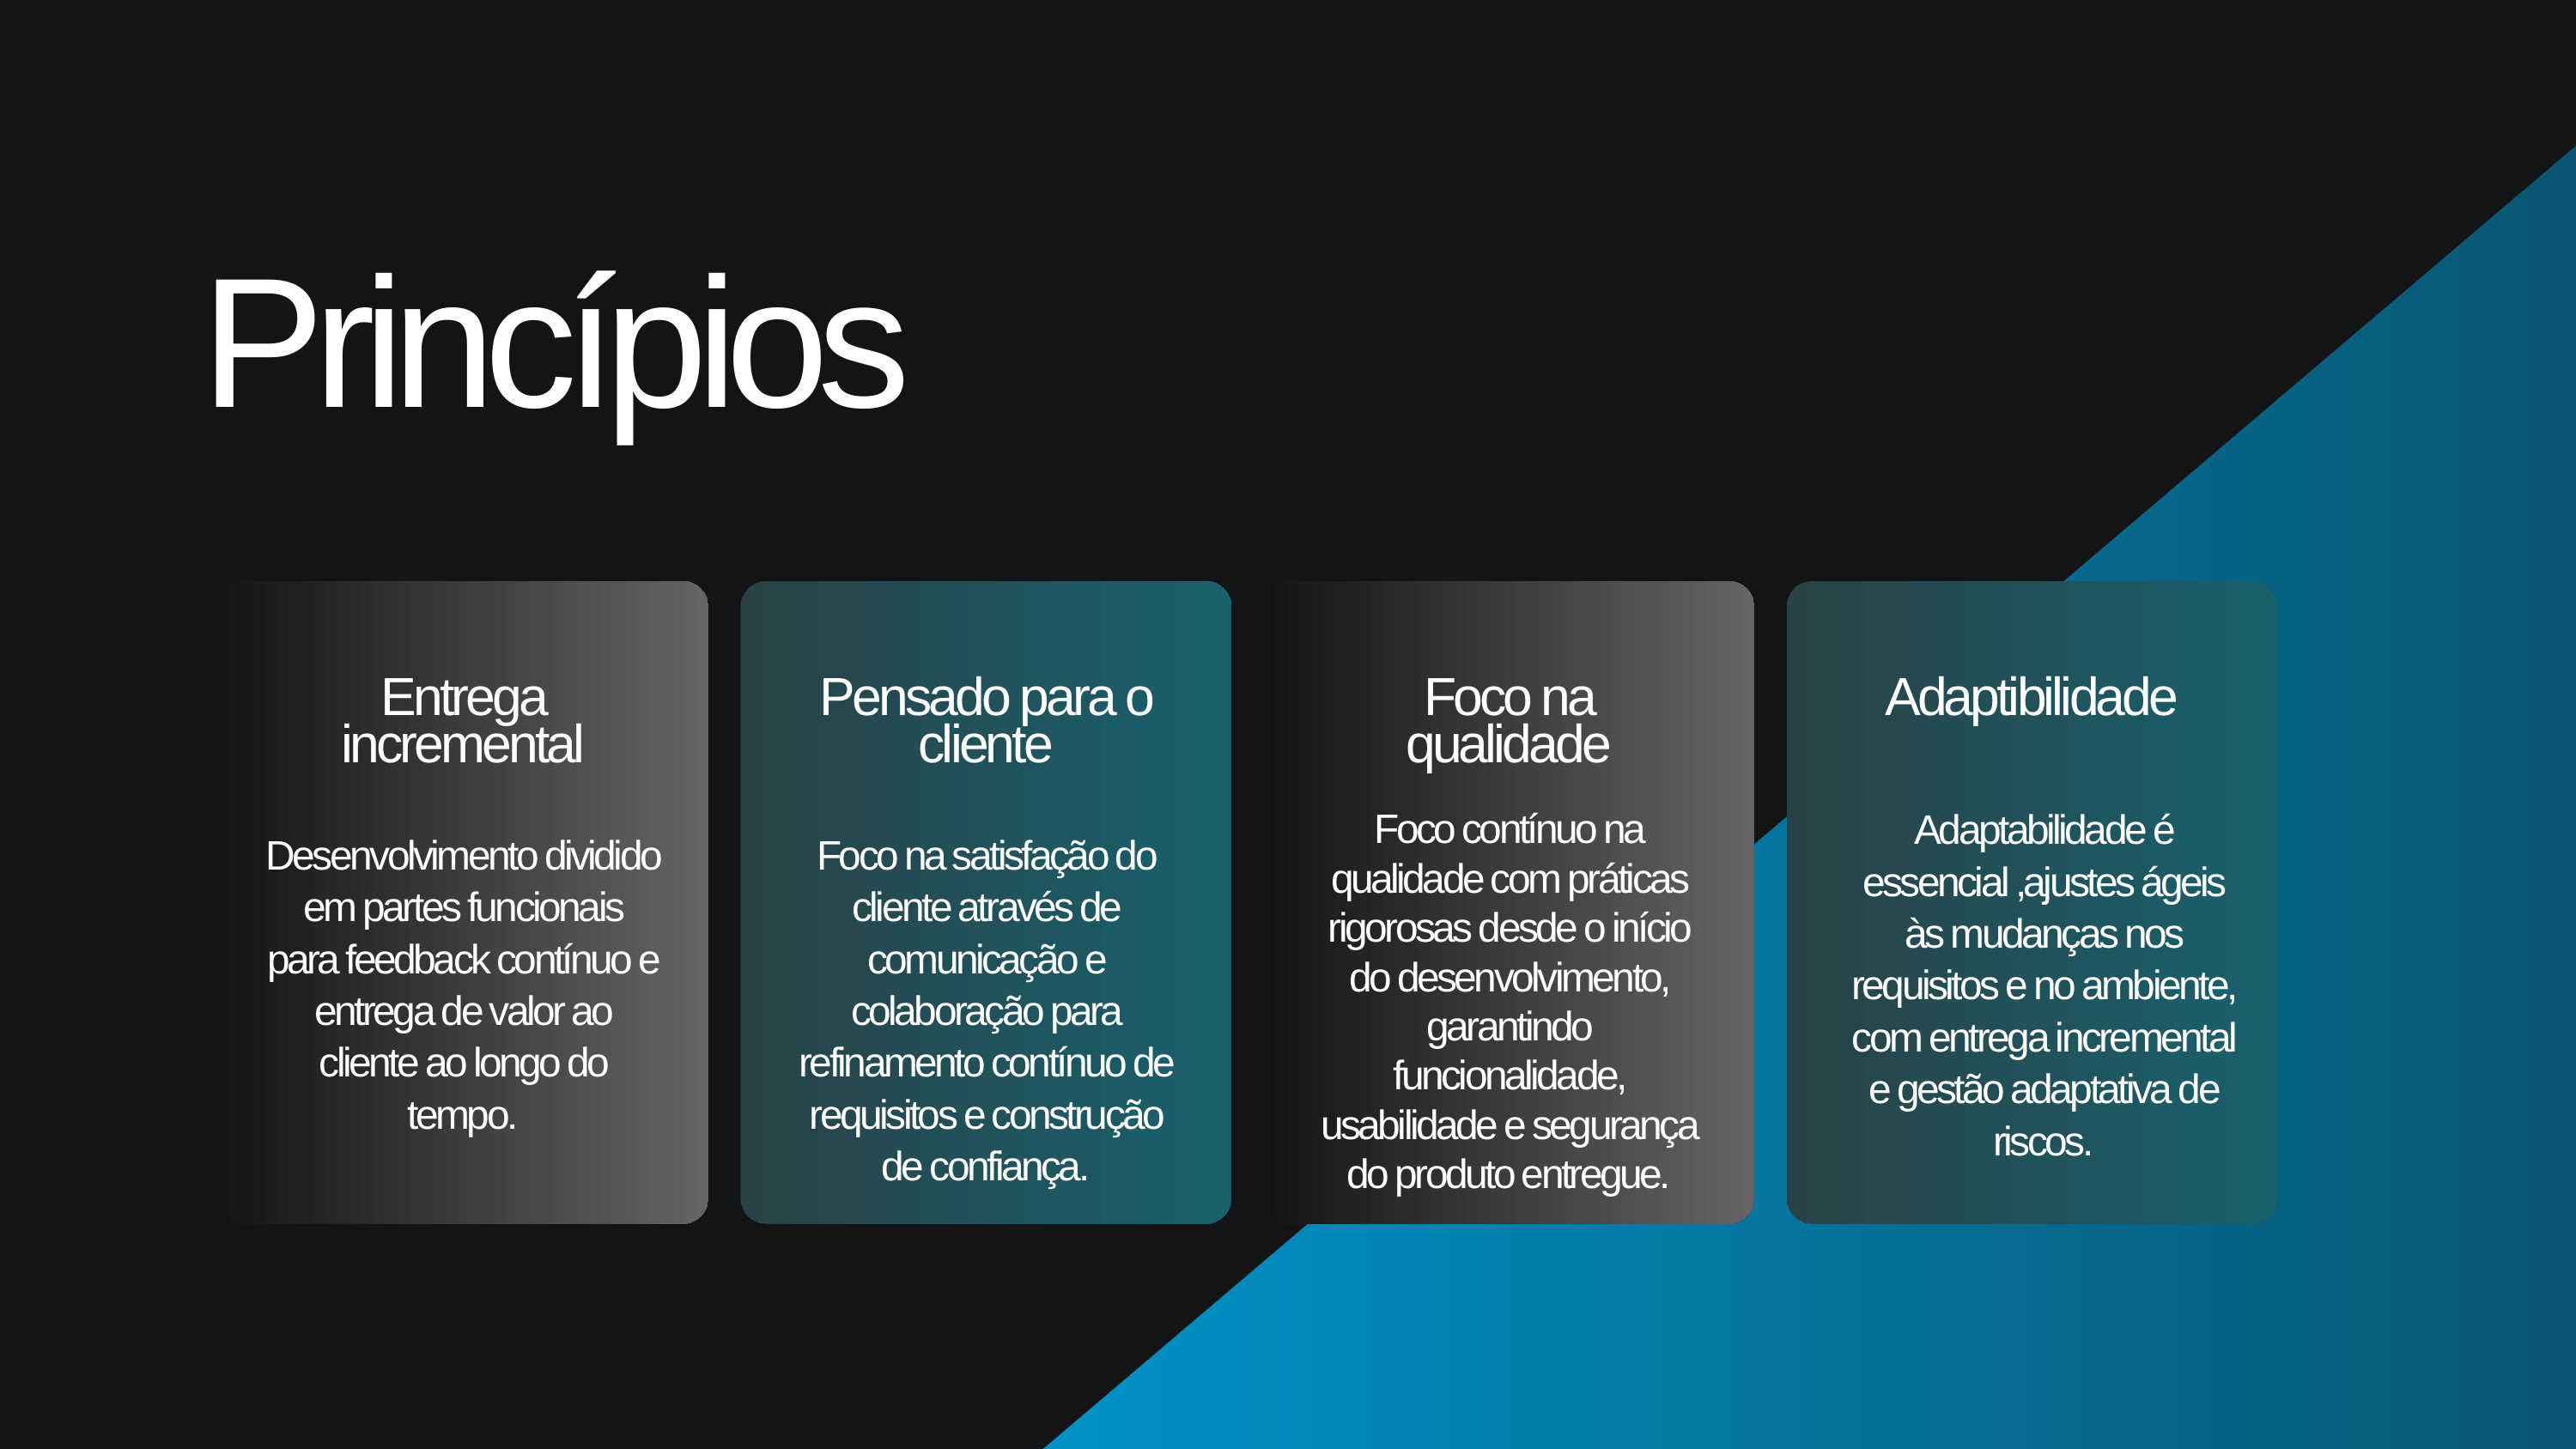

Princípios

Entrega incremental
Pensado para o cliente
Foco na qualidade
Adaptibilidade
Adaptabilidade é essencial ,ajustes ágeis às mudanças nos requisitos e no ambiente, com entrega incremental e gestão adaptativa de riscos.
Foco contínuo na qualidade com práticas rigorosas desde o início do desenvolvimento, garantindo funcionalidade, usabilidade e segurança do produto entregue.
Desenvolvimento dividido em partes funcionais para feedback contínuo e entrega de valor ao cliente ao longo do tempo.
Foco na satisfação do cliente através de comunicação e colaboração para refinamento contínuo de requisitos e construção de confiança.